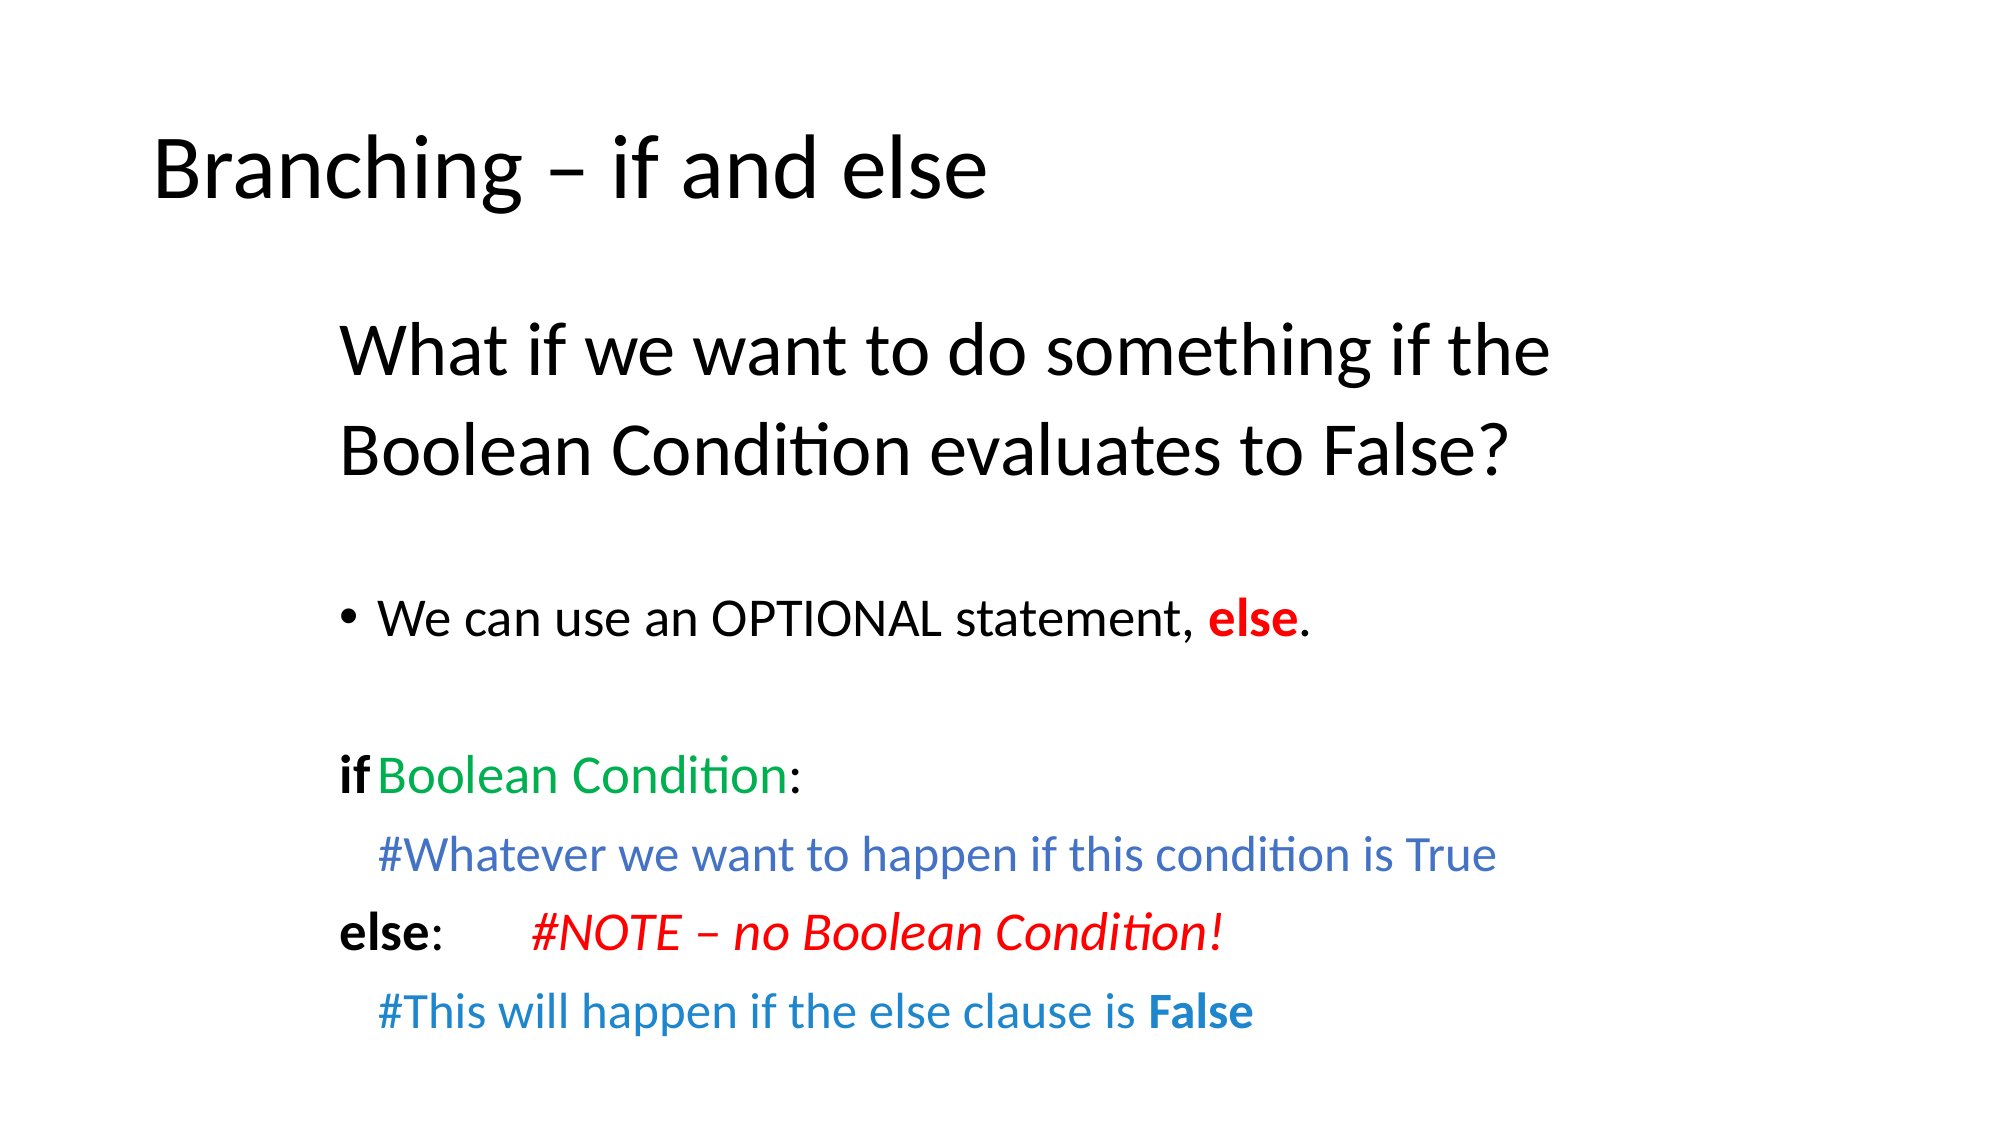

# Branching – if and else
What if we want to do something if the Boolean Condition evaluates to False?

We can use an OPTIONAL statement, else.

if	Boolean Condition:
	#Whatever we want to happen if this condition is True
else:	 #NOTE – no Boolean Condition!
	#This will happen if the else clause is False